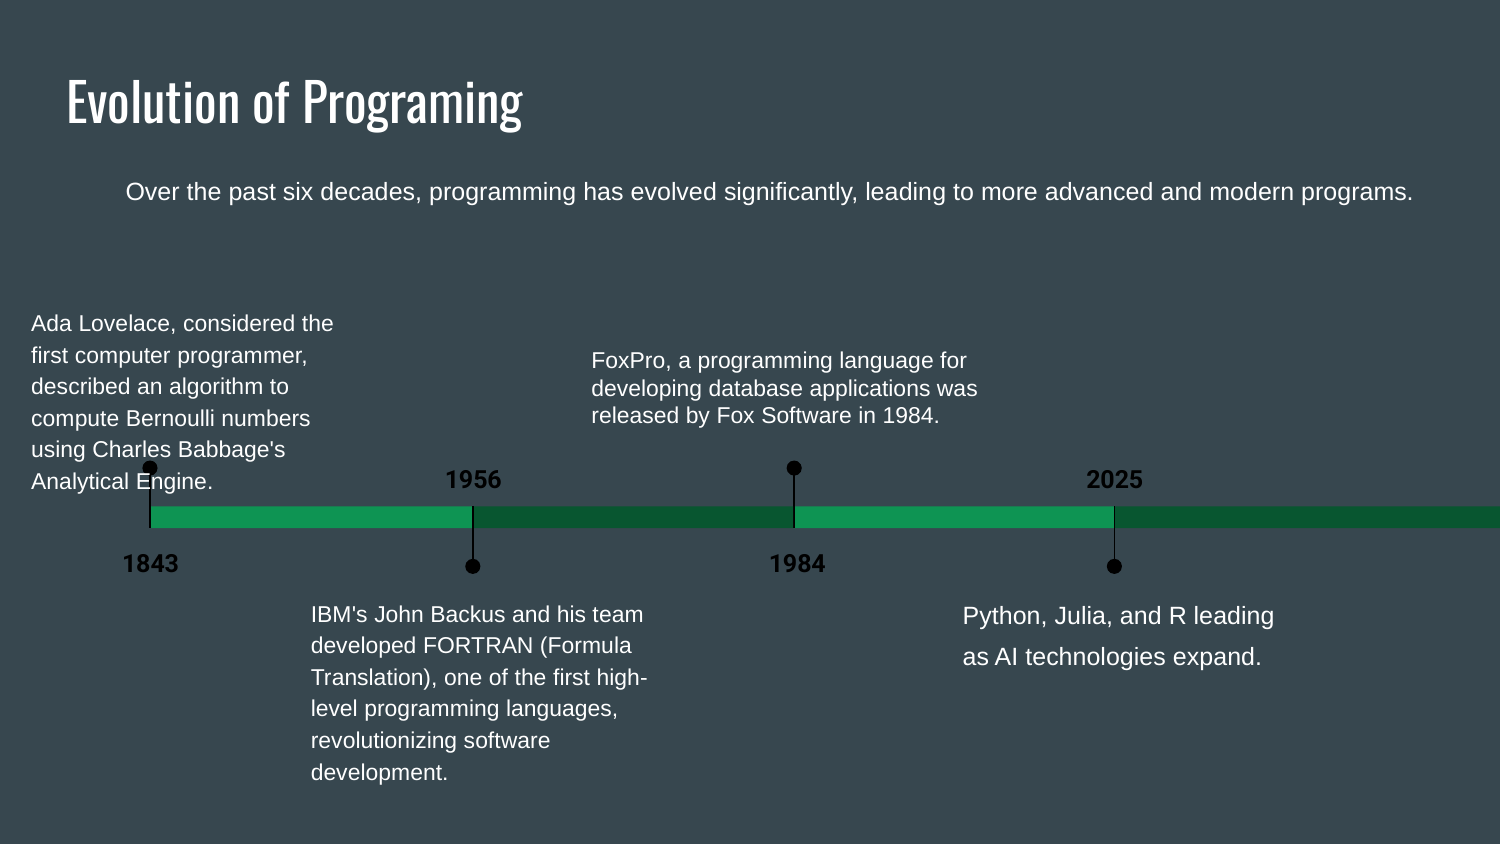

# Evolution of Programing
Over the past six decades, programming has evolved significantly, leading to more advanced and modern programs.
Ada Lovelace, considered the first computer programmer, described an algorithm to compute Bernoulli numbers using Charles Babbage's Analytical Engine.

1843

1984

FoxPro, a programming language for developing database applications was released by Fox Software in 1984.
1956

IBM's John Backus and his team developed FORTRAN (Formula Translation), one of the first high-level programming languages, revolutionizing software development.

2025

Python, Julia, and R leading as AI technologies expand.